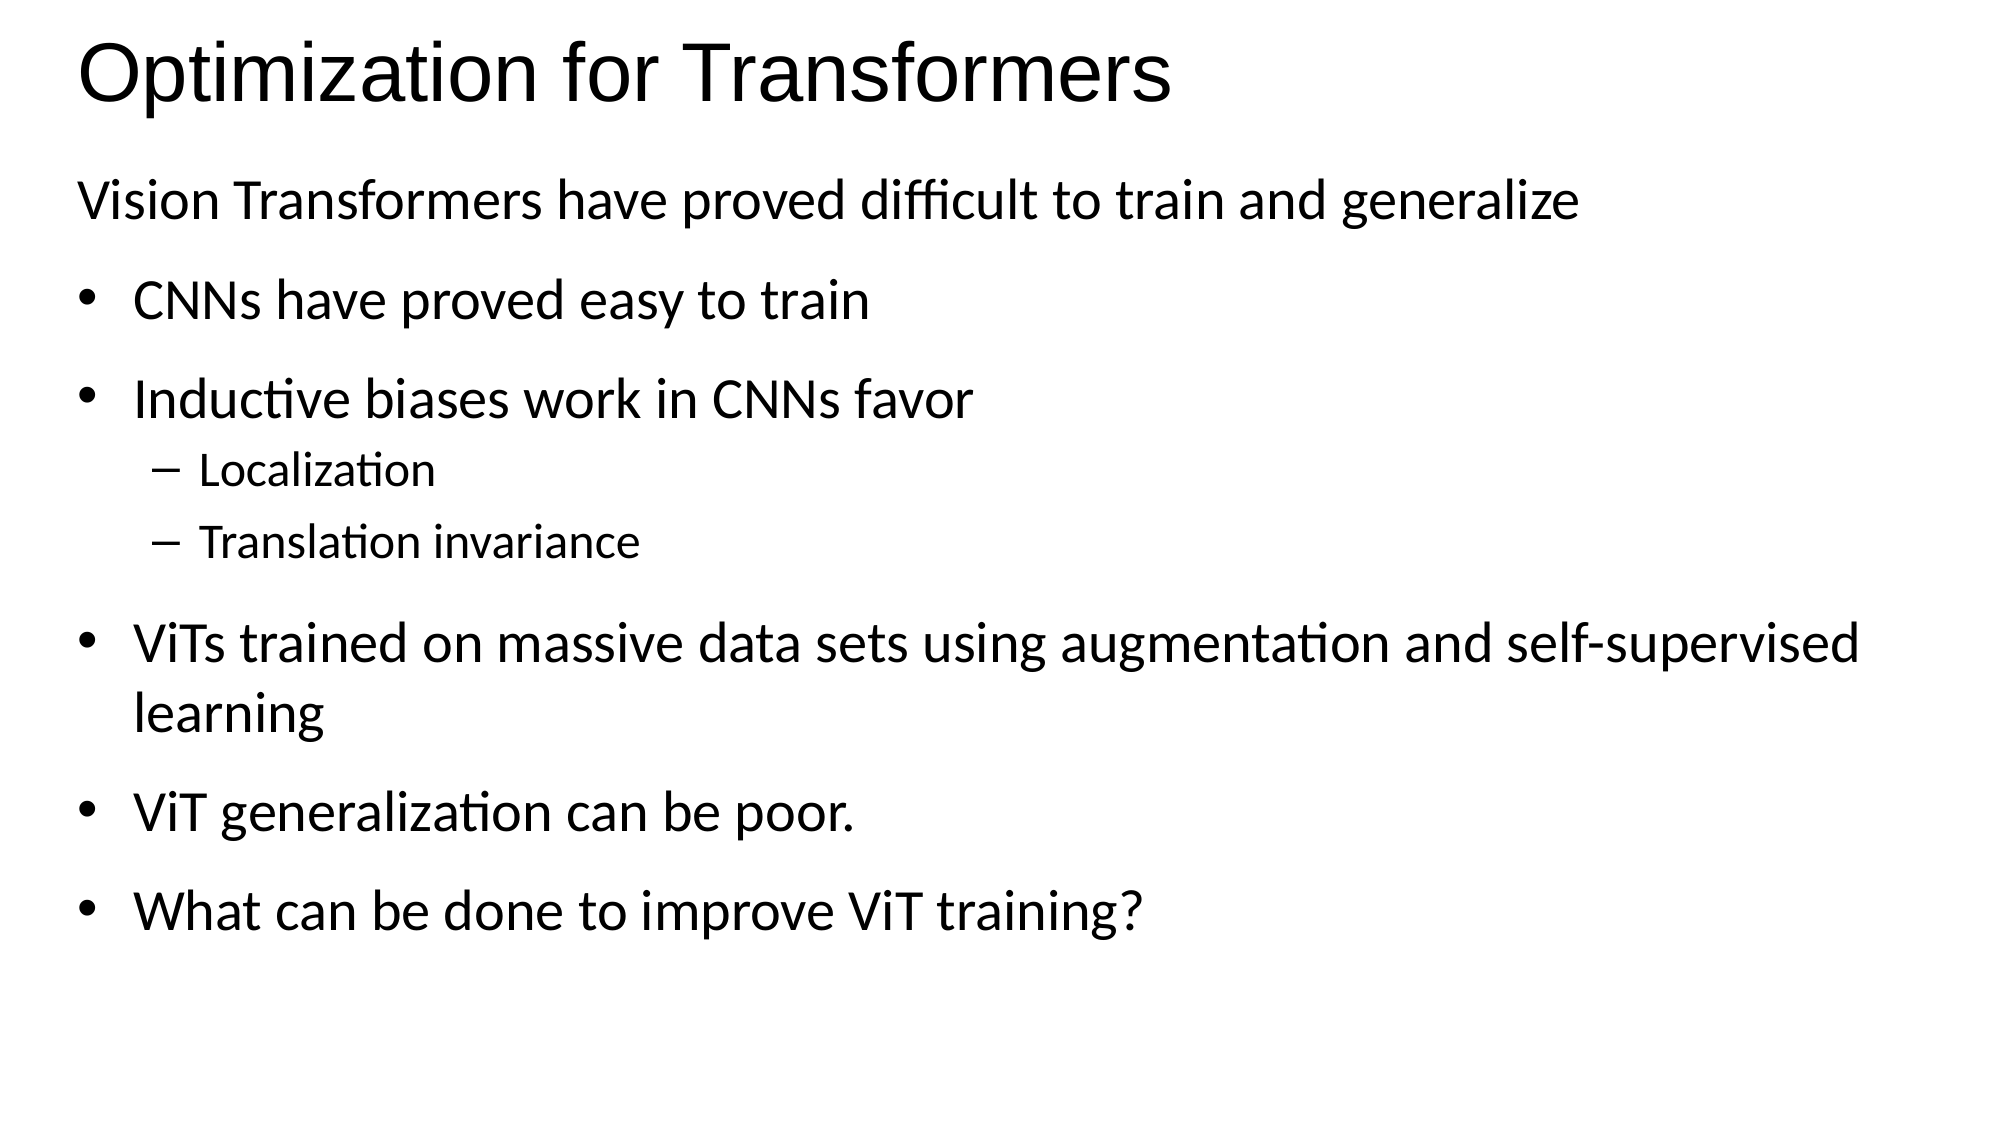

# Optimization for Transformers
Vision Transformers have proved difficult to train and generalize
CNNs have proved easy to train
Inductive biases work in CNNs favor
Localization
Translation invariance
ViTs trained on massive data sets using augmentation and self-supervised learning
ViT generalization can be poor.
What can be done to improve ViT training?